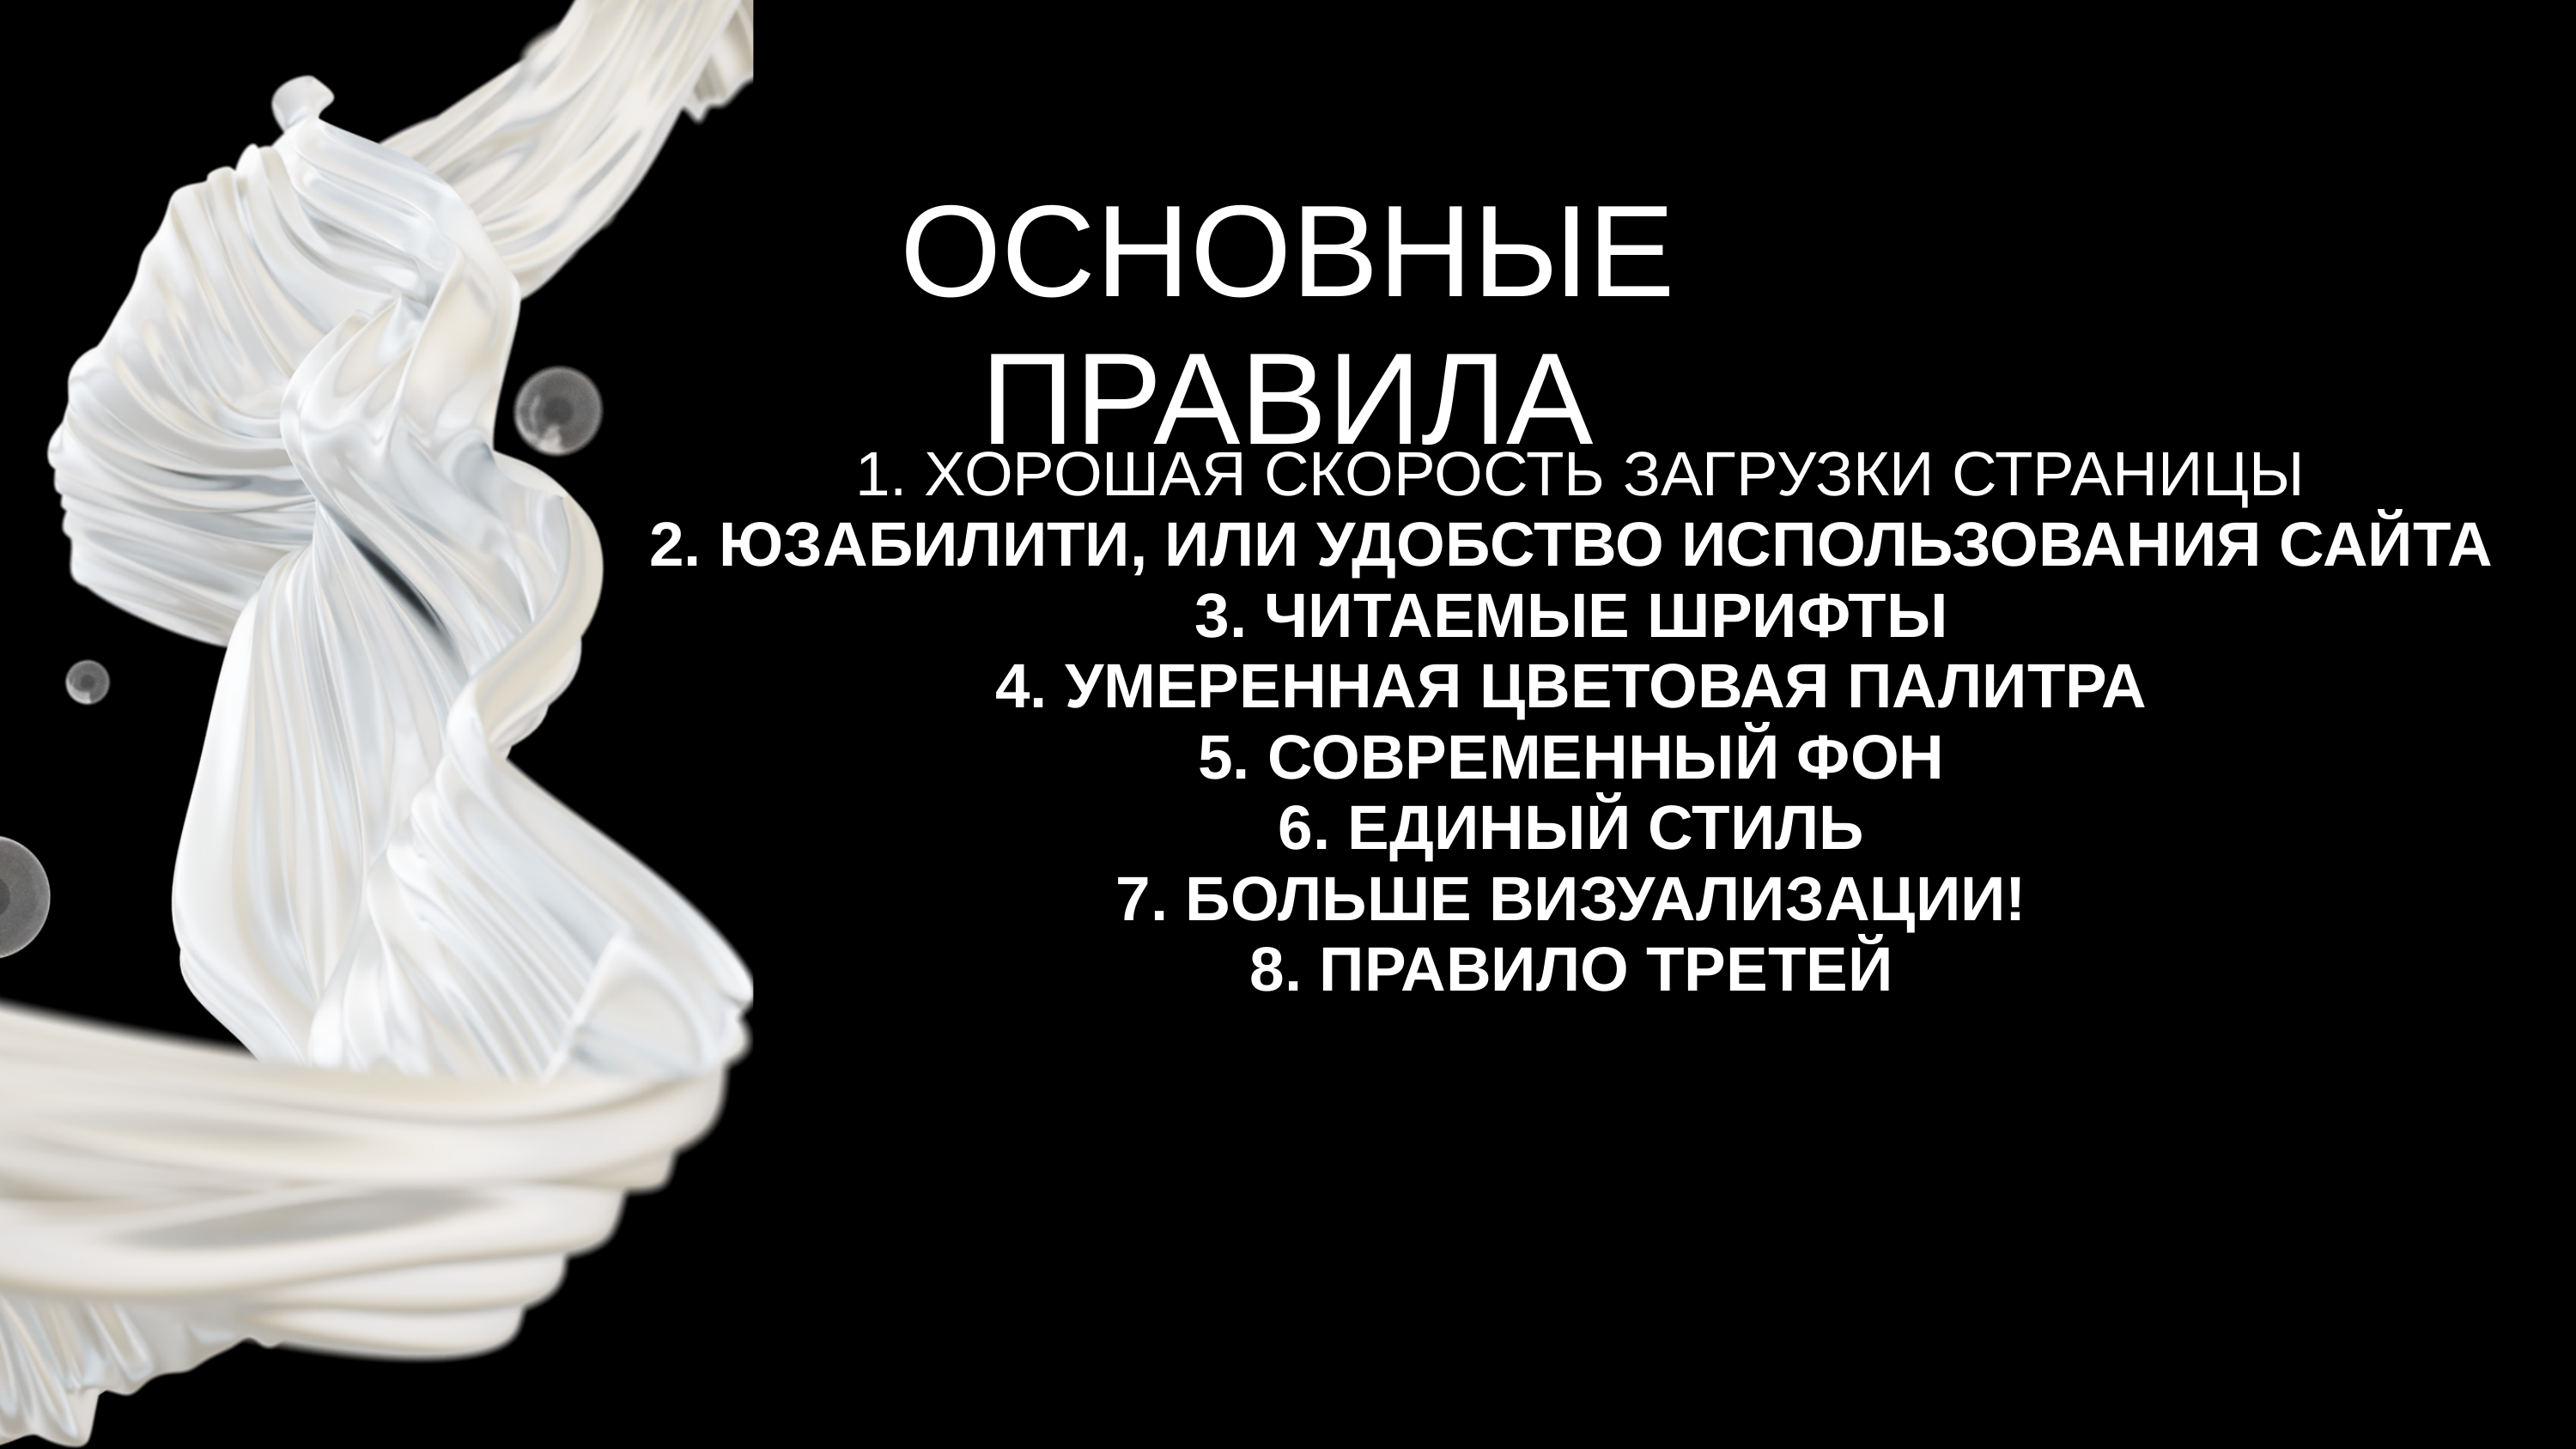

ОСНОВНЫЕ ПРАВИЛА
 1. ХОРОШАЯ СКОРОСТЬ ЗАГРУЗКИ СТРАНИЦЫ
2. ЮЗАБИЛИТИ, ИЛИ УДОБСТВО ИСПОЛЬЗОВАНИЯ САЙТА
3. ЧИТАЕМЫЕ ШРИФТЫ
4. УМЕРЕННАЯ ЦВЕТОВАЯ ПАЛИТРА
5. СОВРЕМЕННЫЙ ФОН
6. ЕДИНЫЙ СТИЛЬ
7. БОЛЬШЕ ВИЗУАЛИЗАЦИИ!
8. ПРАВИЛО ТРЕТЕЙ